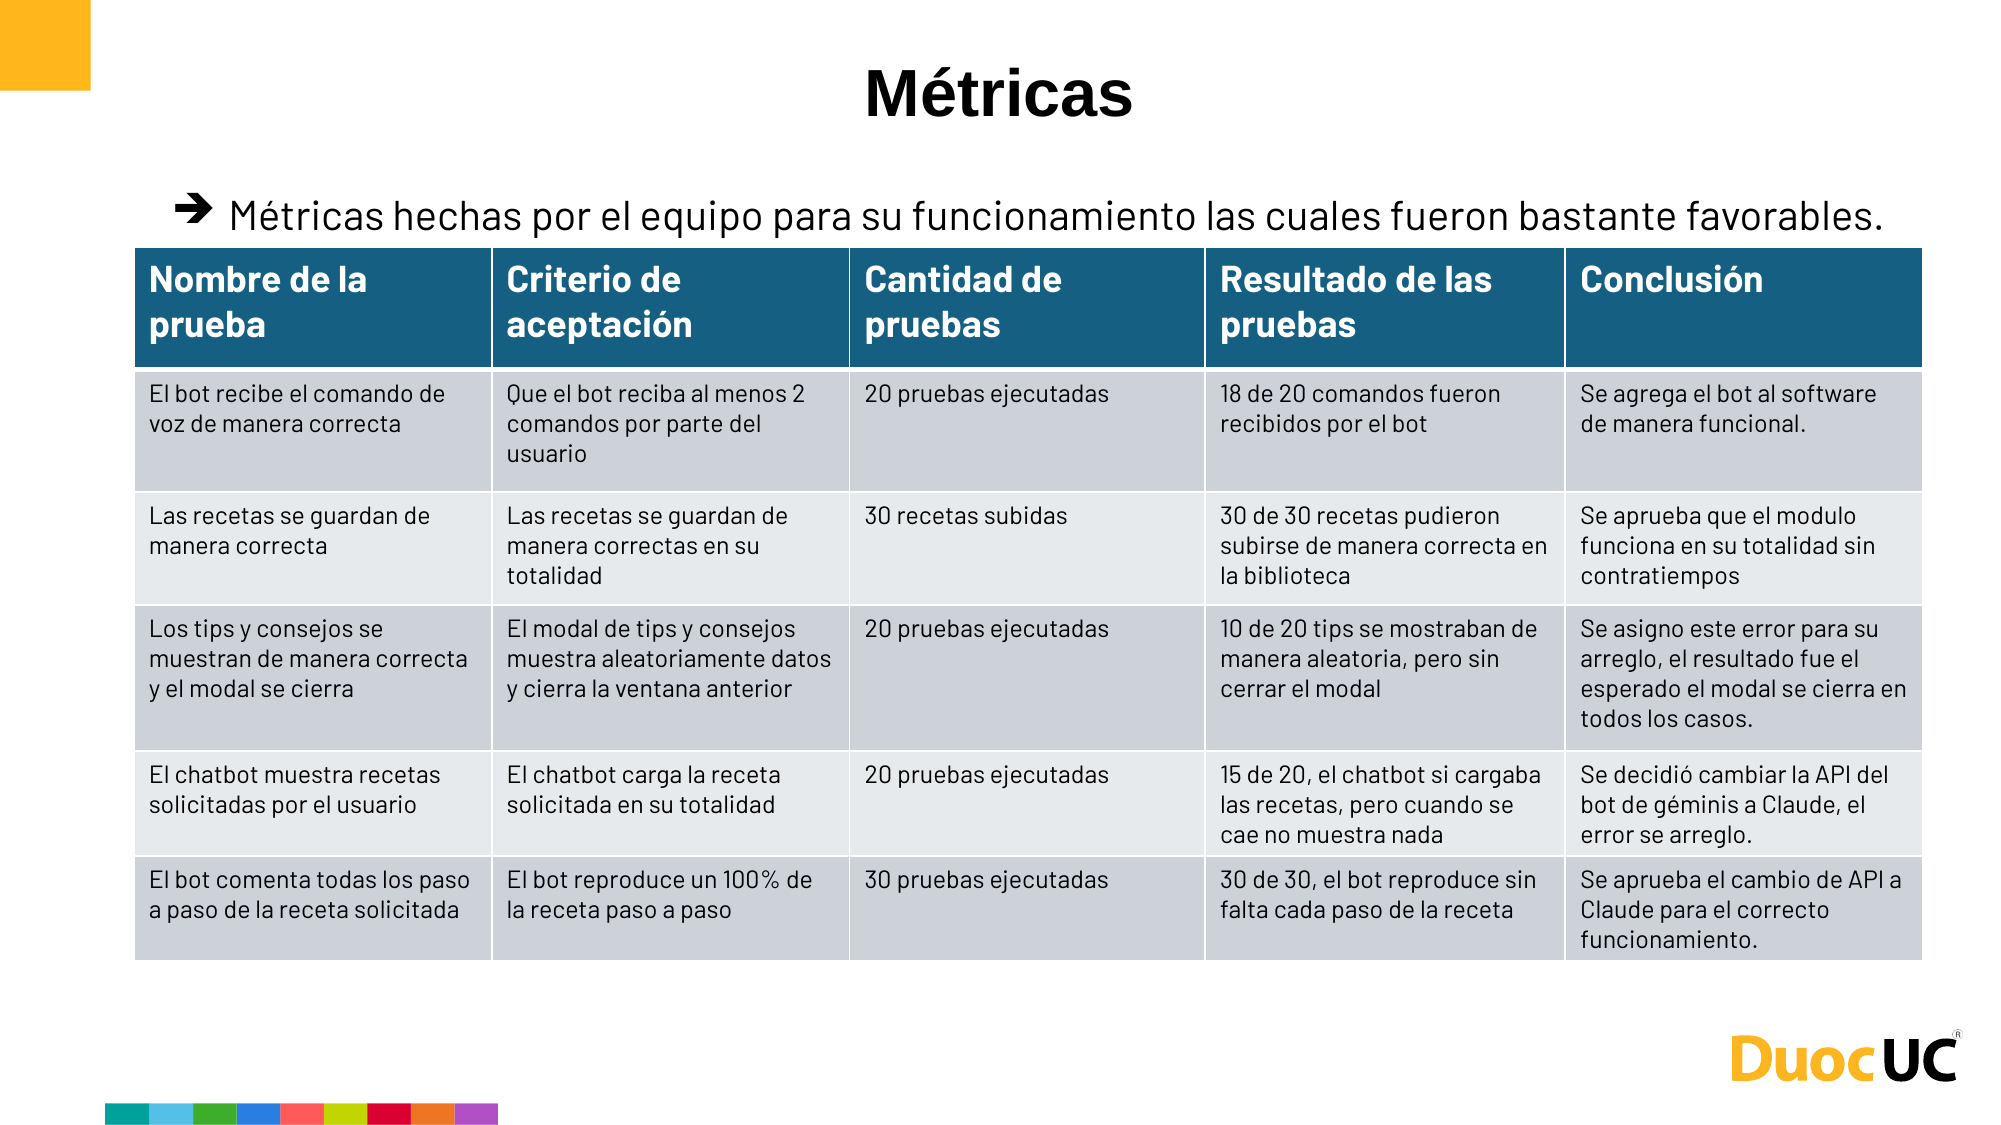

Métricas
Métricas hechas por el equipo para su funcionamiento las cuales fueron bastante favorables.
| Nombre de la prueba | Criterio de aceptación | Cantidad de pruebas | Resultado de las pruebas | Conclusión |
| --- | --- | --- | --- | --- |
| El bot recibe el comando de voz de manera correcta | Que el bot reciba al menos 2 comandos por parte del usuario | 20 pruebas ejecutadas | 18 de 20 comandos fueron recibidos por el bot | Se agrega el bot al software de manera funcional. |
| Las recetas se guardan de manera correcta | Las recetas se guardan de manera correctas en su totalidad | 30 recetas subidas | 30 de 30 recetas pudieron subirse de manera correcta en la biblioteca | Se aprueba que el modulo funciona en su totalidad sin contratiempos |
| Los tips y consejos se muestran de manera correcta y el modal se cierra | El modal de tips y consejos muestra aleatoriamente datos y cierra la ventana anterior | 20 pruebas ejecutadas | 10 de 20 tips se mostraban de manera aleatoria, pero sin cerrar el modal | Se asigno este error para su arreglo, el resultado fue el esperado el modal se cierra en todos los casos. |
| El chatbot muestra recetas solicitadas por el usuario | El chatbot carga la receta solicitada en su totalidad | 20 pruebas ejecutadas | 15 de 20, el chatbot si cargaba las recetas, pero cuando se cae no muestra nada | Se decidió cambiar la API del bot de géminis a Claude, el error se arreglo. |
| El bot comenta todas los paso a paso de la receta solicitada | El bot reproduce un 100% de la receta paso a paso | 30 pruebas ejecutadas | 30 de 30, el bot reproduce sin falta cada paso de la receta | Se aprueba el cambio de API a Claude para el correcto funcionamiento. |